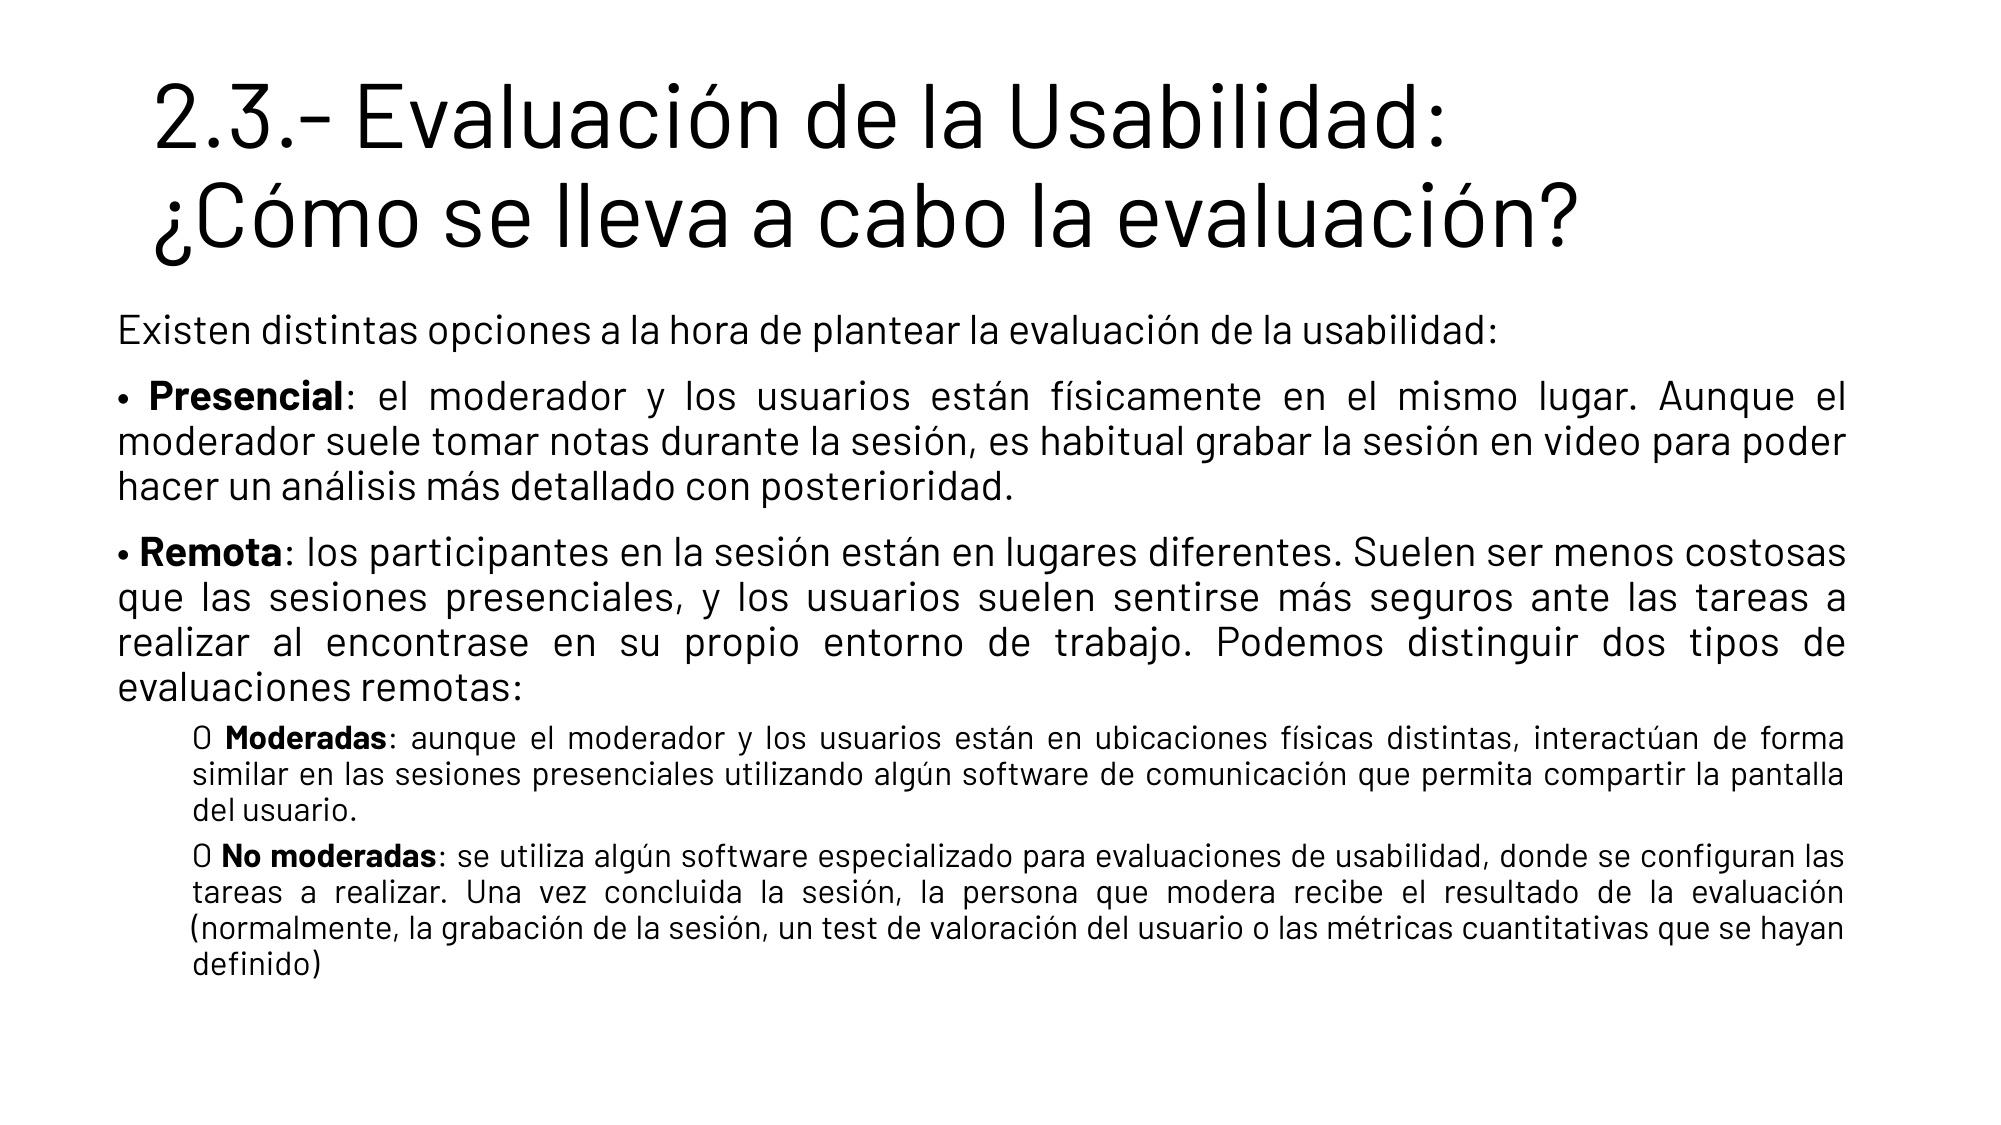

# 2.3.- Evaluación de la Usabilidad:                ¿Cómo se lleva a cabo la evaluación?
Existen distintas opciones a la hora de plantear la evaluación de la usabilidad:
• Presencial: el moderador y los usuarios están físicamente en el mismo lugar. Aunque el moderador suele tomar notas durante la sesión, es habitual grabar la sesión en video para poder hacer un análisis más detallado con posterioridad.
• Remota: los participantes en la sesión están en lugares diferentes. Suelen ser menos costosas que las sesiones presenciales, y los usuarios suelen sentirse más seguros ante las tareas a realizar al encontrase en su propio entorno de trabajo. Podemos distinguir dos tipos de evaluaciones remotas:
O Moderadas: aunque el moderador y los usuarios están en ubicaciones físicas distintas, interactúan de forma similar en las sesiones presenciales utilizando algún software de comunicación que permita compartir la pantalla del usuario.
O No moderadas: se utiliza algún software especializado para evaluaciones de usabilidad, donde se configuran las tareas a realizar. Una vez concluida la sesión, la persona que modera recibe el resultado de la evaluación (normalmente, la grabación de la sesión, un test de valoración del usuario o las métricas cuantitativas que se hayan definido)